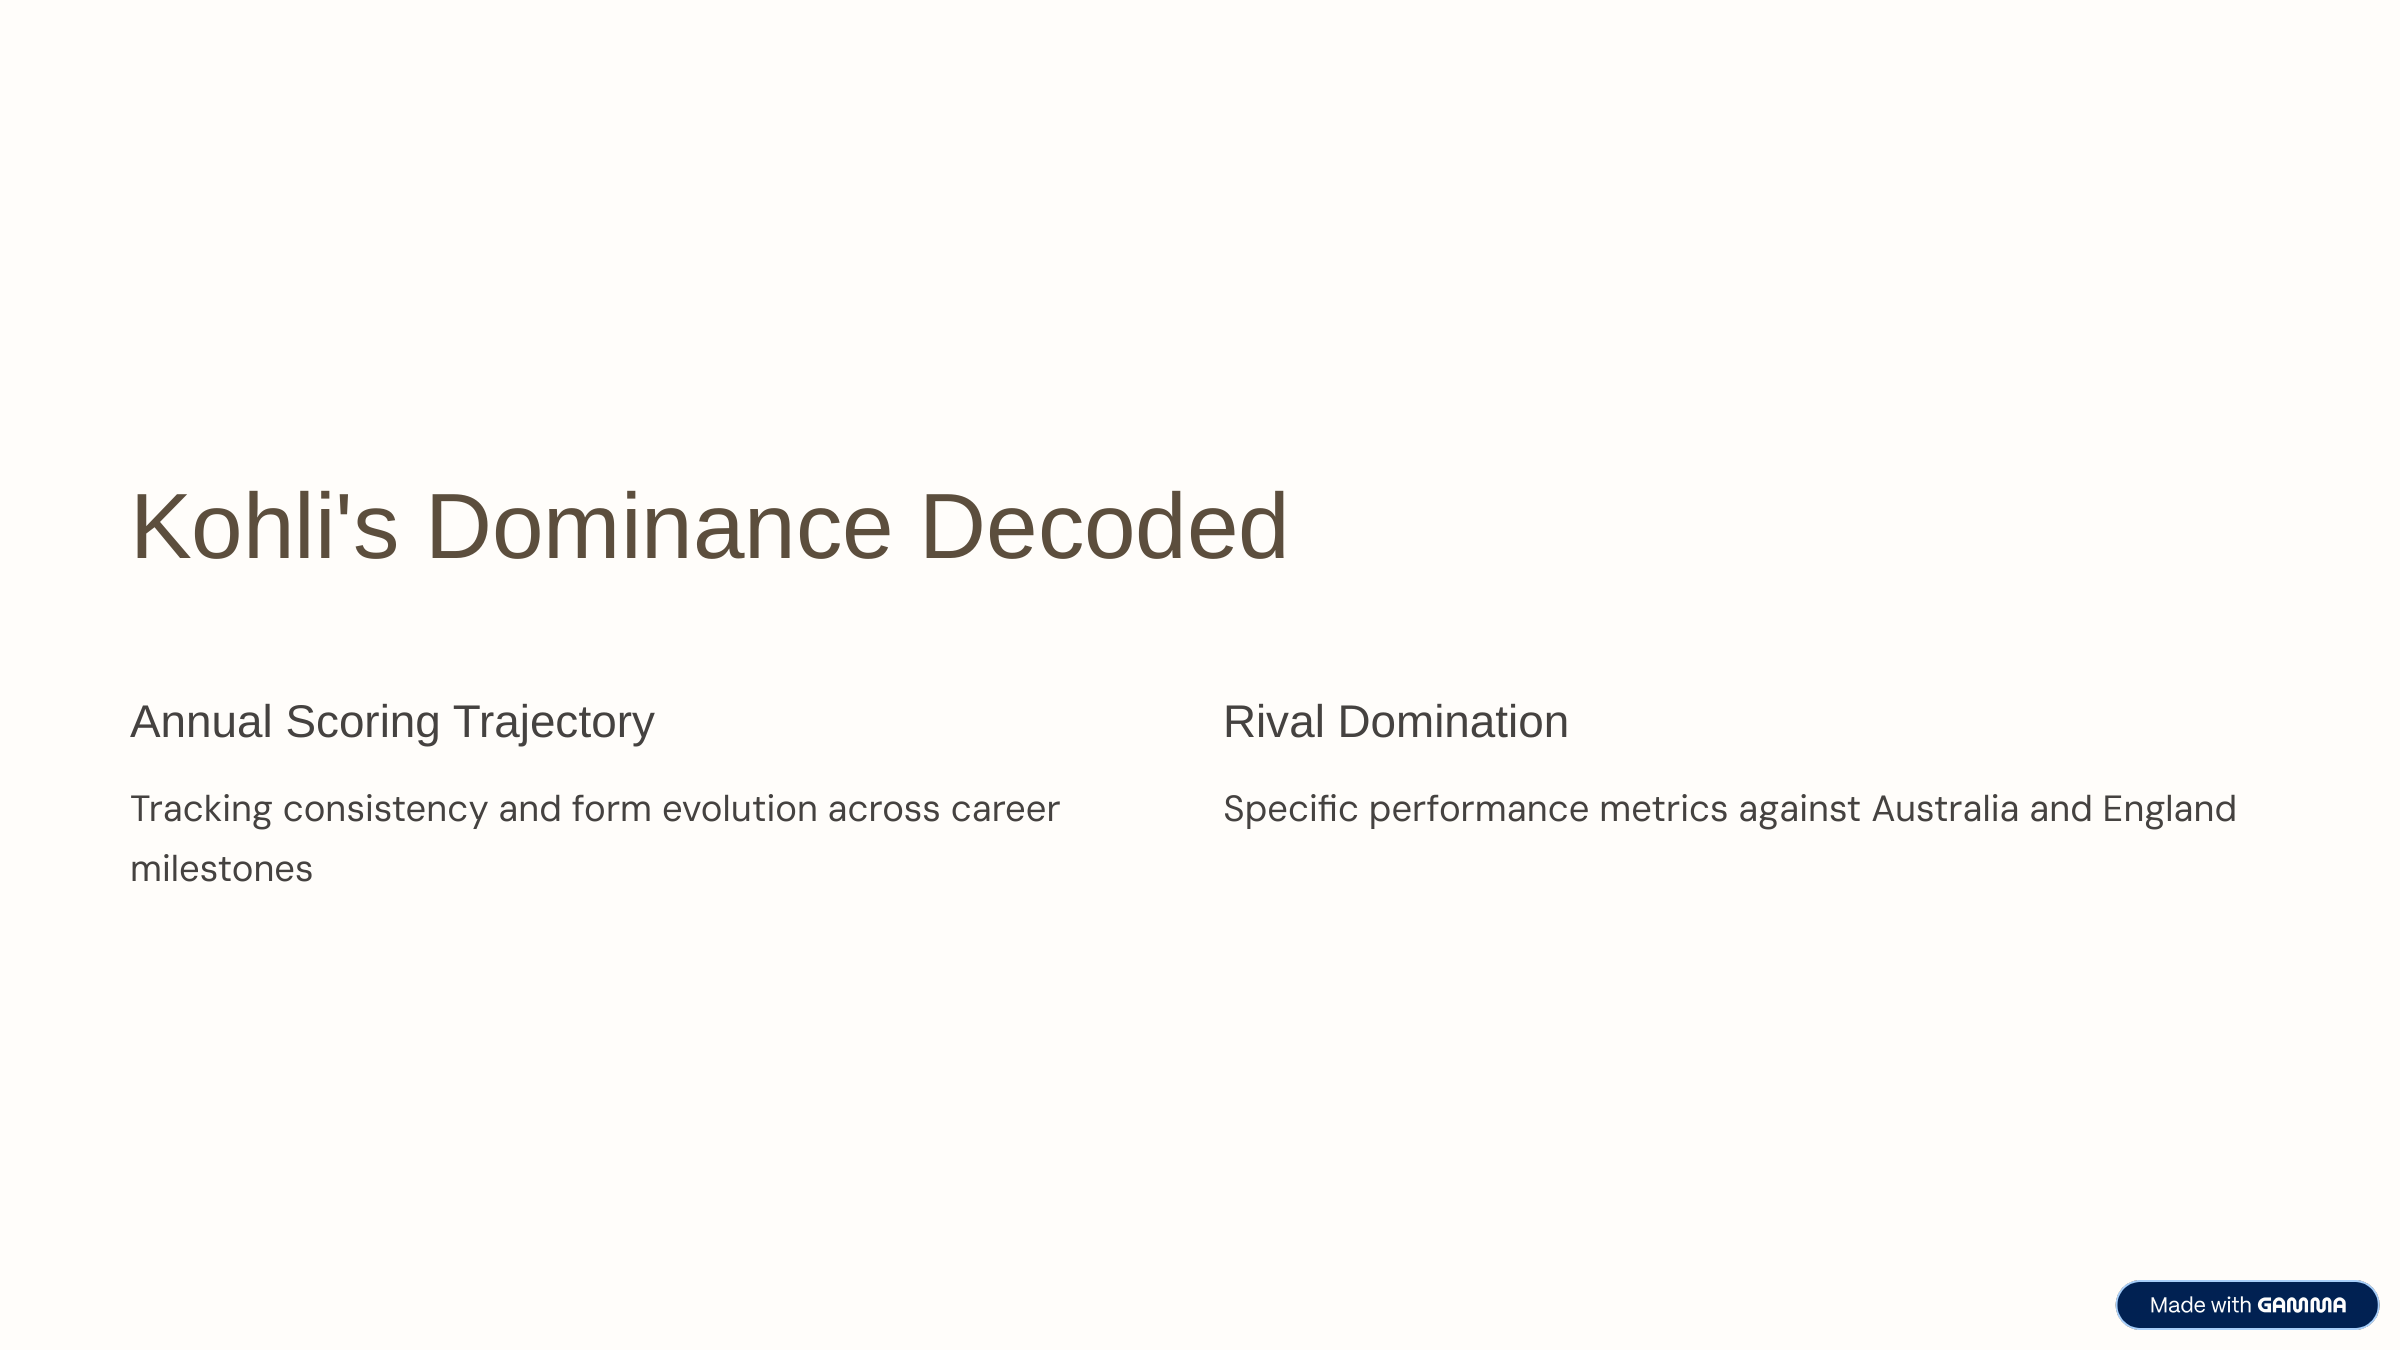

Kohli's Dominance Decoded
Annual Scoring Trajectory
Rival Domination
Tracking consistency and form evolution across career milestones
Specific performance metrics against Australia and England